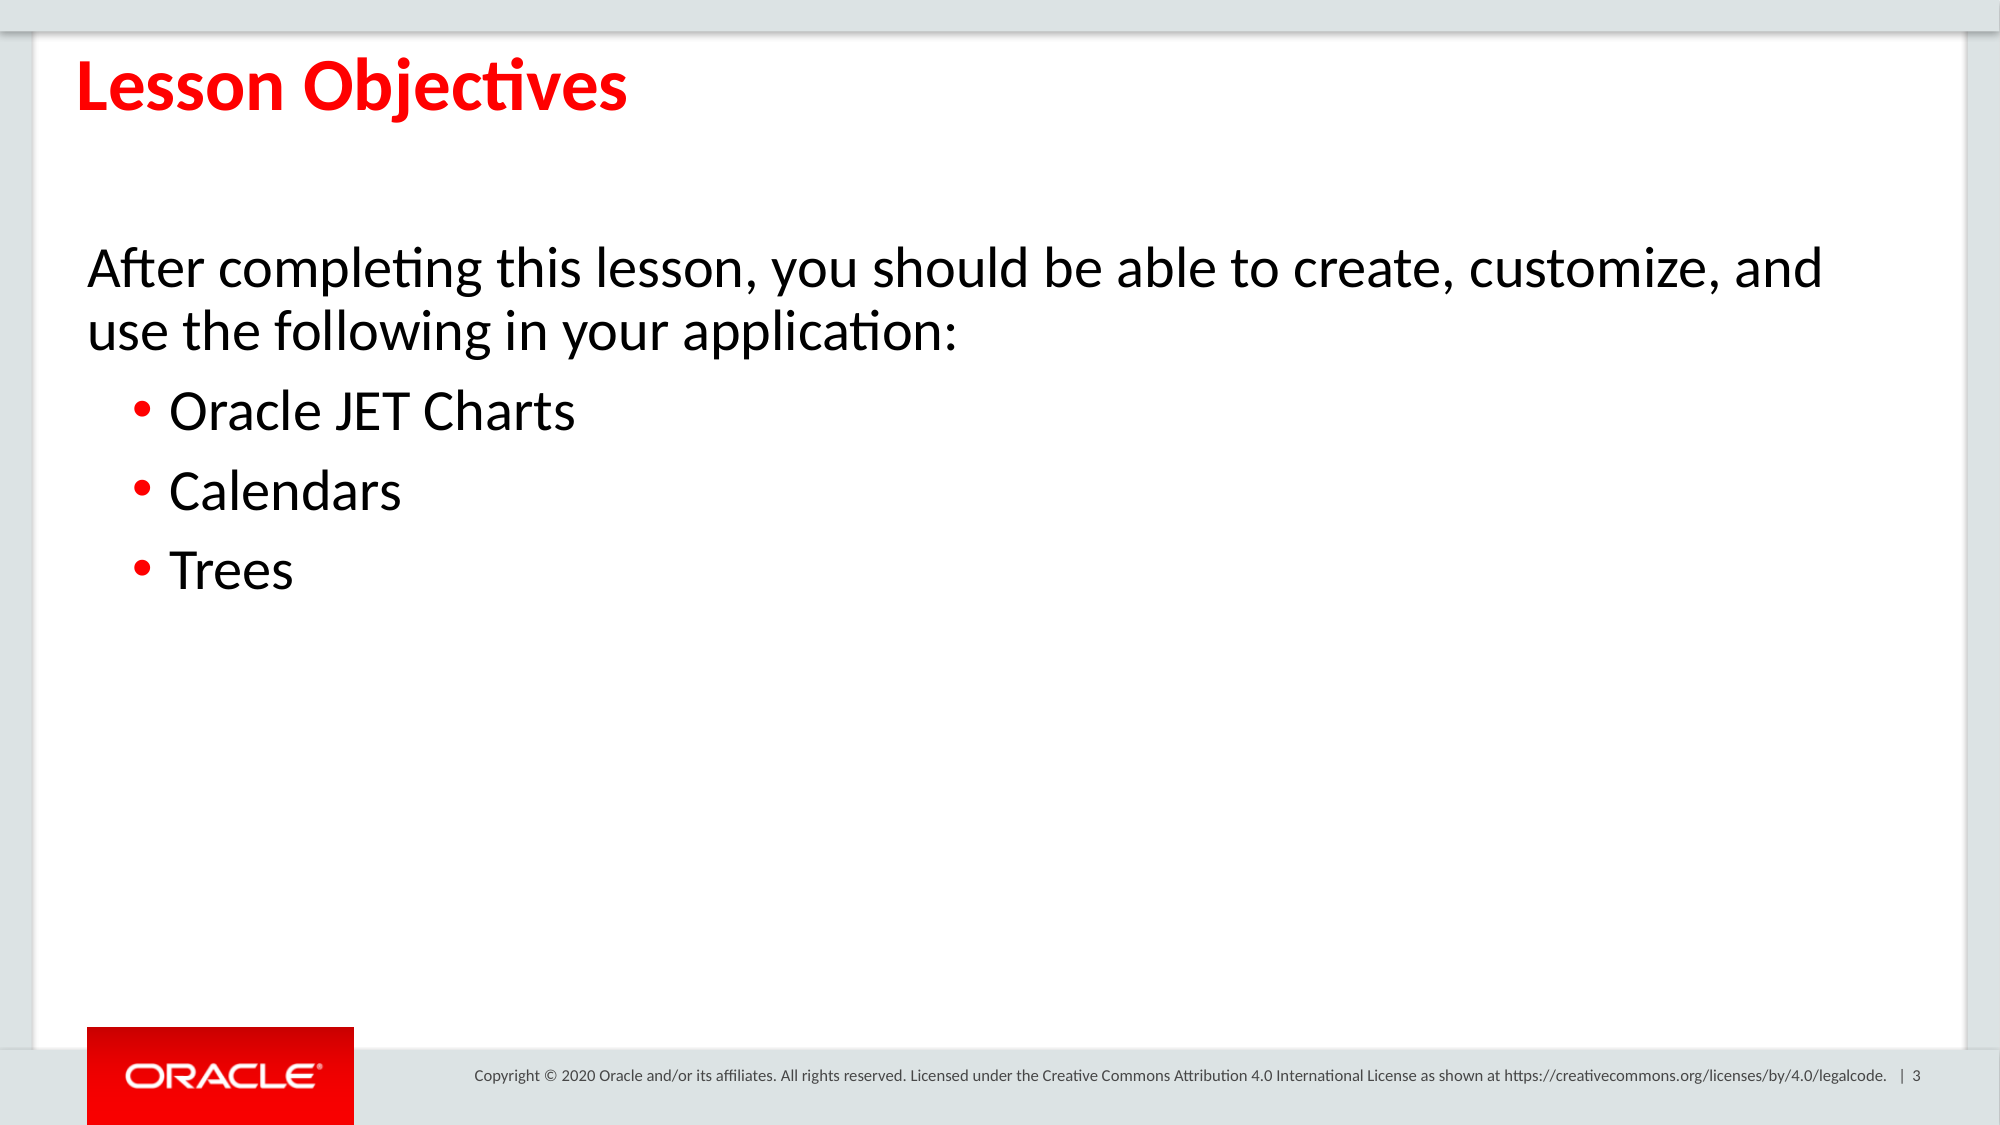

Lesson Objectives
After completing this lesson, you should be able to create, customize, and use the following in your application:
Oracle JET Charts
Calendars
Trees